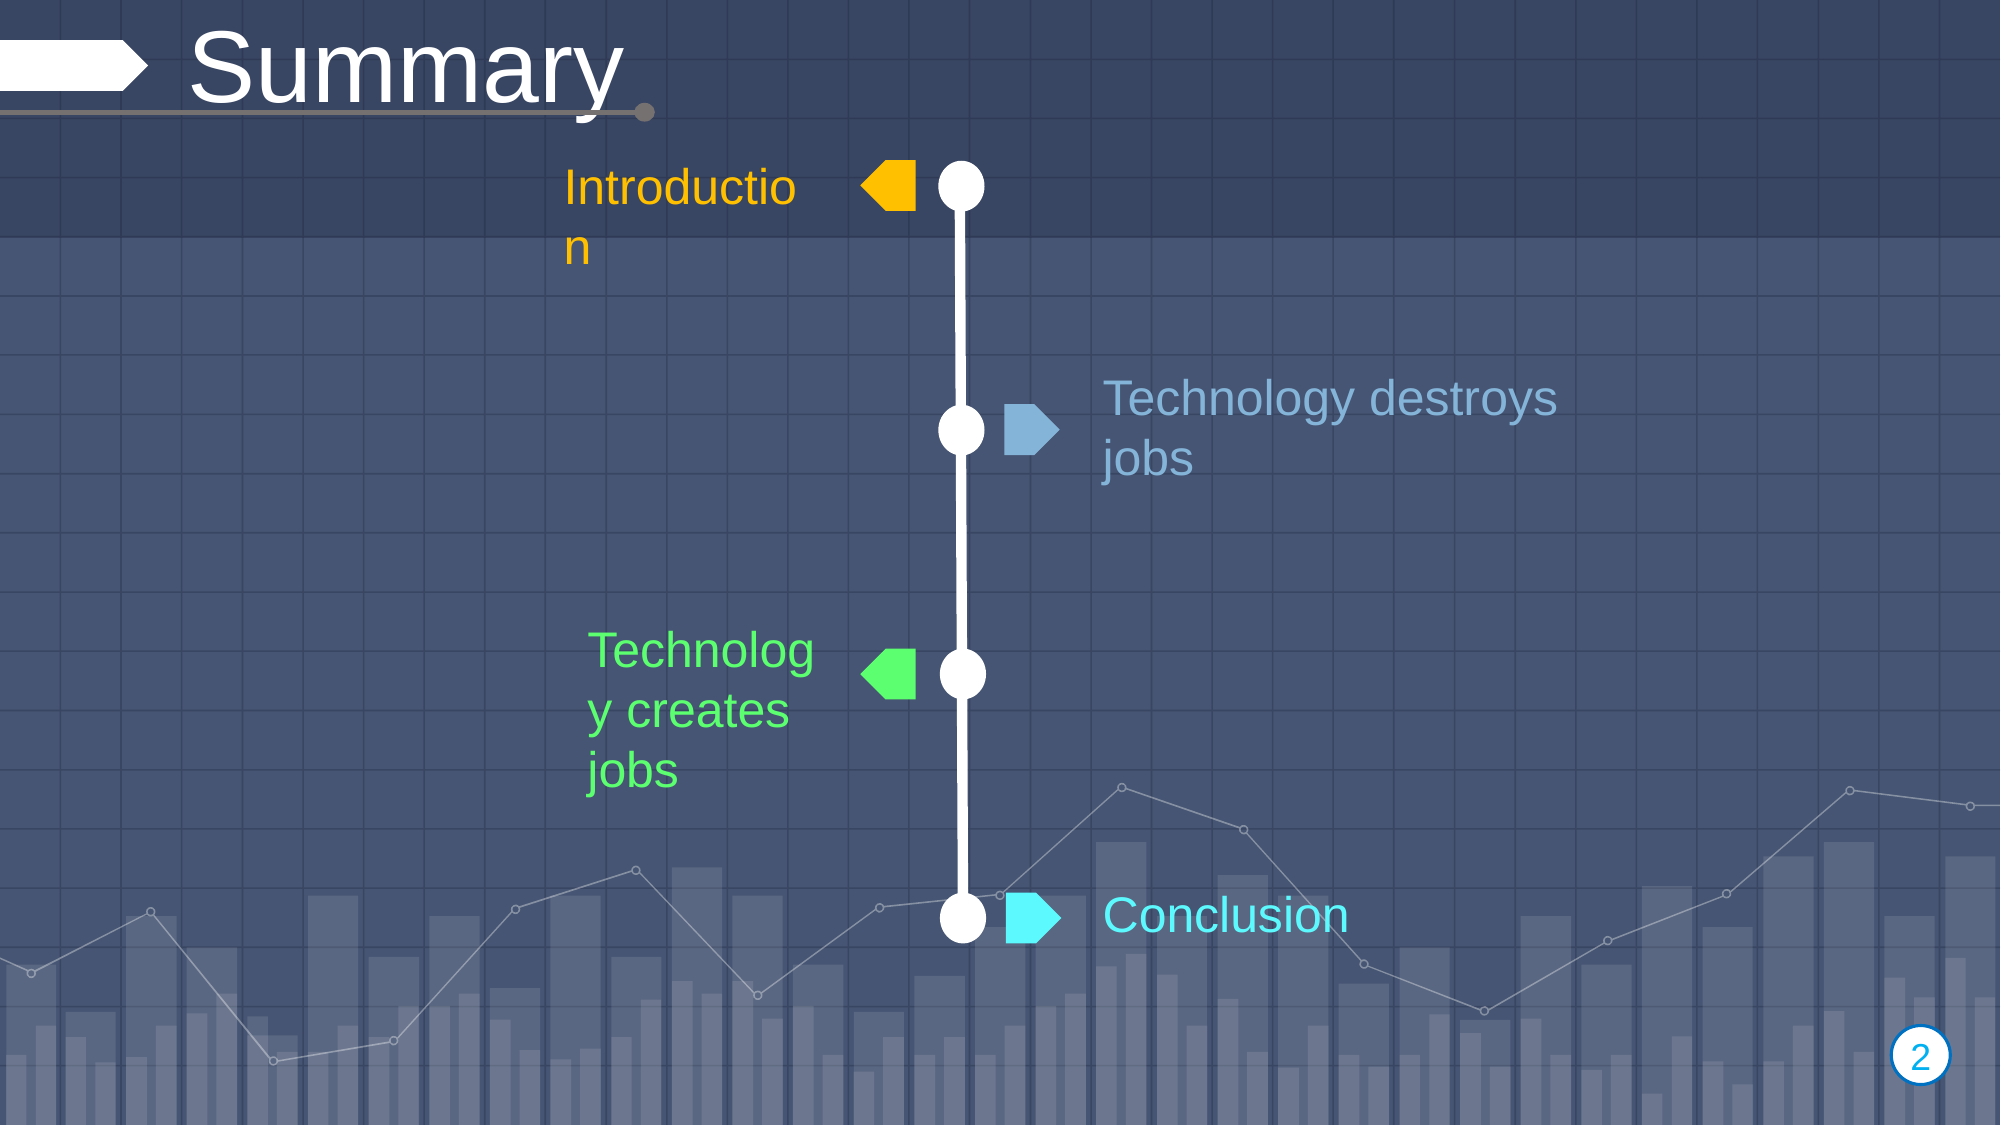

Summary

Introduction

Technology destroys jobs

Technology creates jobs

Conclusion

2